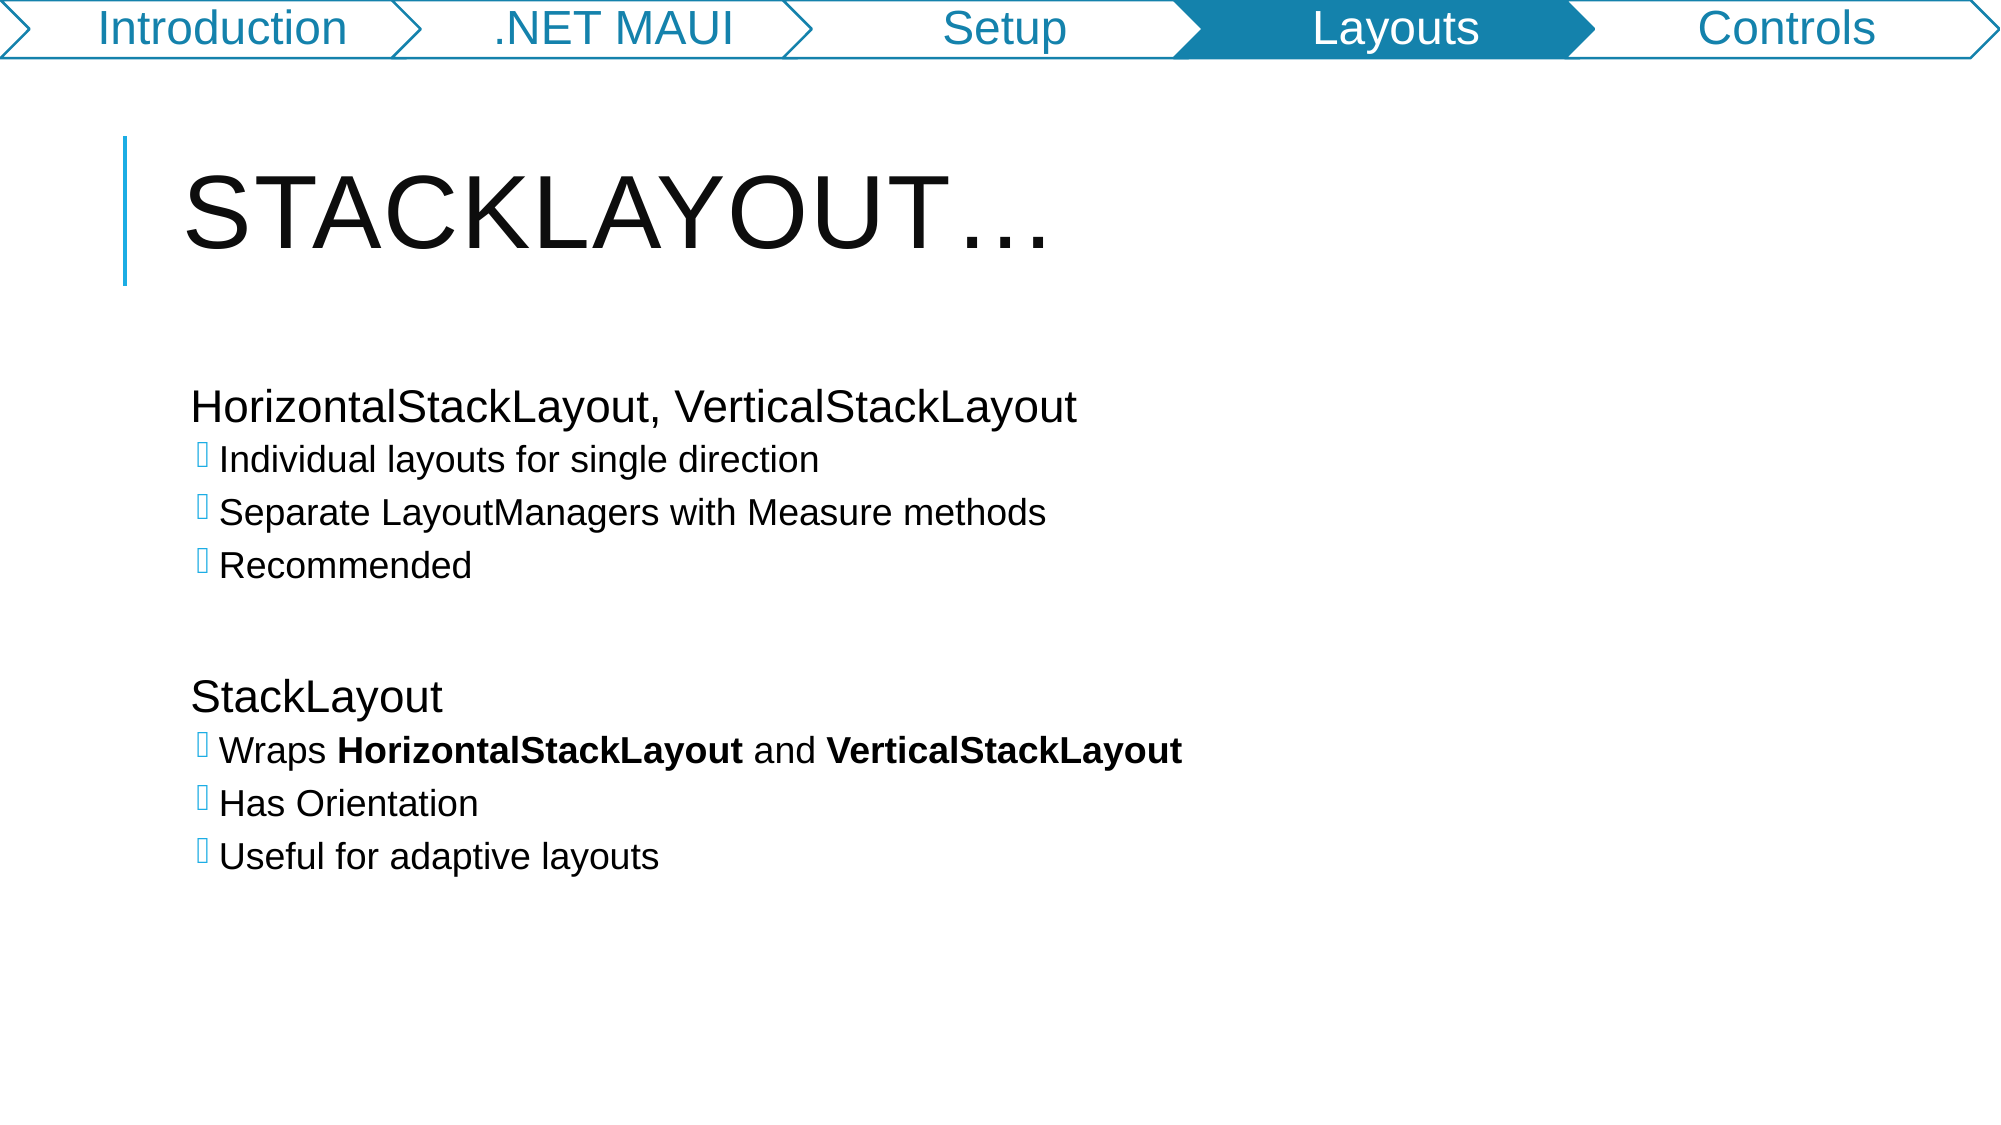

Introduction
.NET MAUI
Setup
Layouts
Controls
# StackLayout…
HorizontalStackLayout, VerticalStackLayout
Individual layouts for single direction
Separate LayoutManagers with Measure methods
Recommended

StackLayout
Wraps HorizontalStackLayout and VerticalStackLayout
Has Orientation
Useful for adaptive layouts